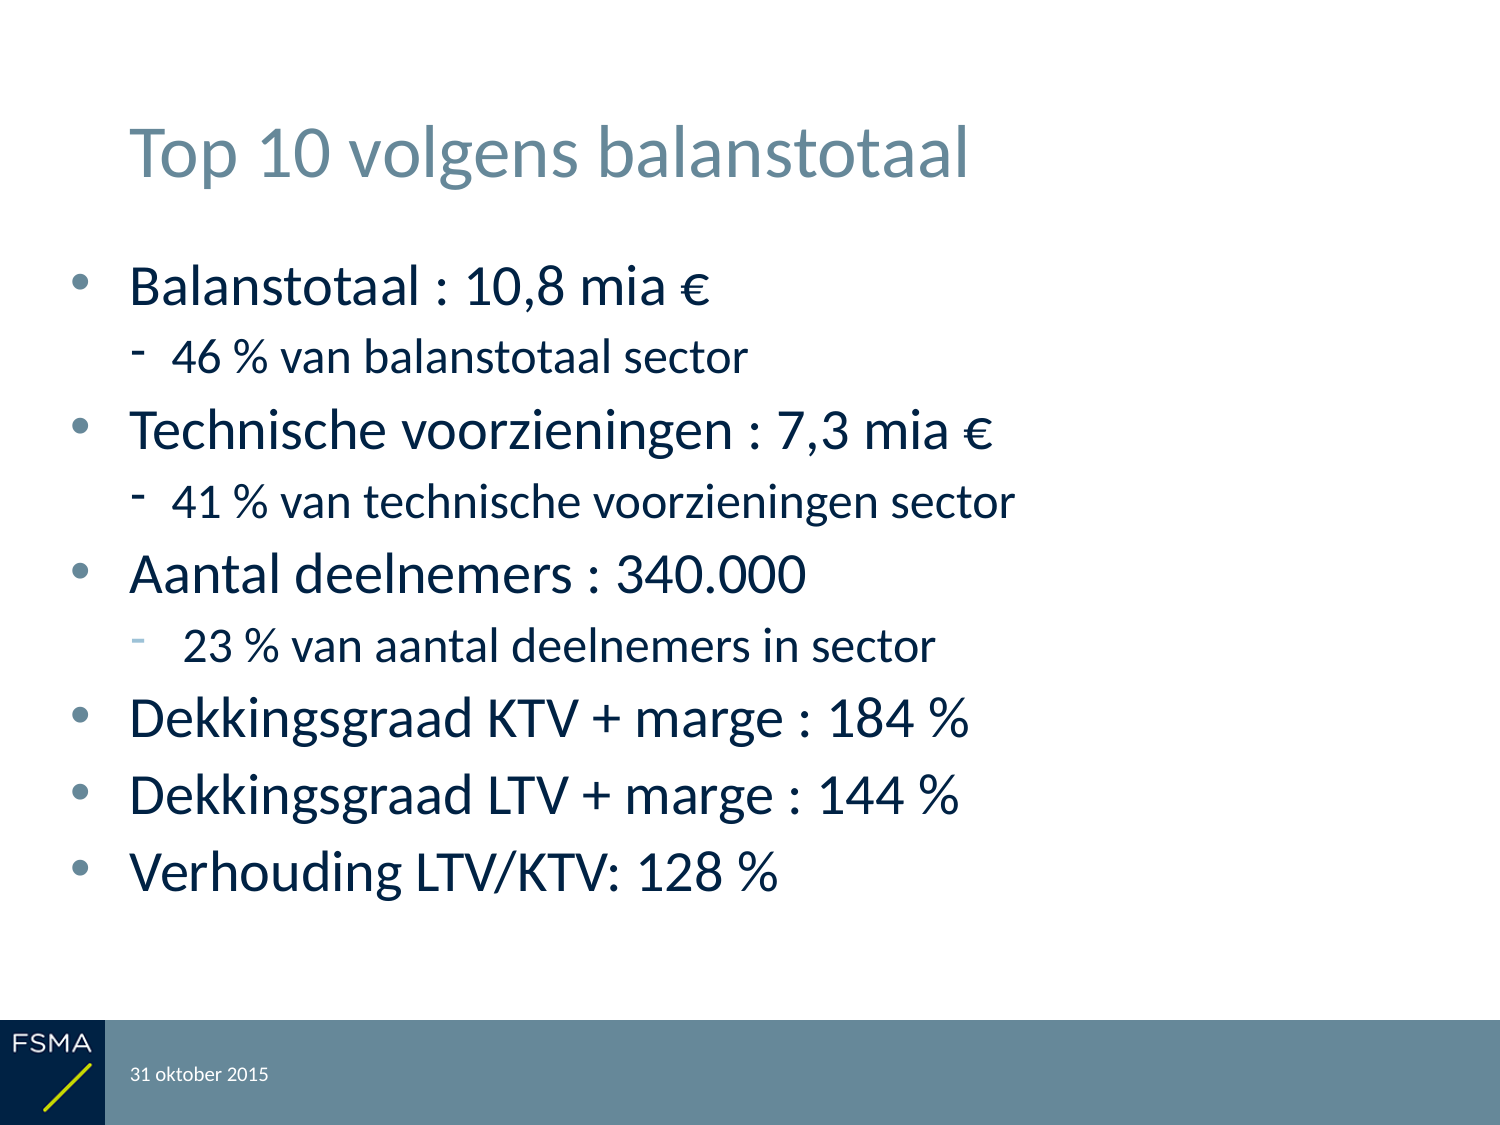

# Top 10 volgens balanstotaal
Balanstotaal : 10,8 mia €
46 % van balanstotaal sector
Technische voorzieningen : 7,3 mia €
41 % van technische voorzieningen sector
Aantal deelnemers : 340.000
 23 % van aantal deelnemers in sector
Dekkingsgraad KTV + marge : 184 %
Dekkingsgraad LTV + marge : 144 %
Verhouding LTV/KTV: 128 %
31 oktober 2015
Rapportering over het boekjaar 2014
14